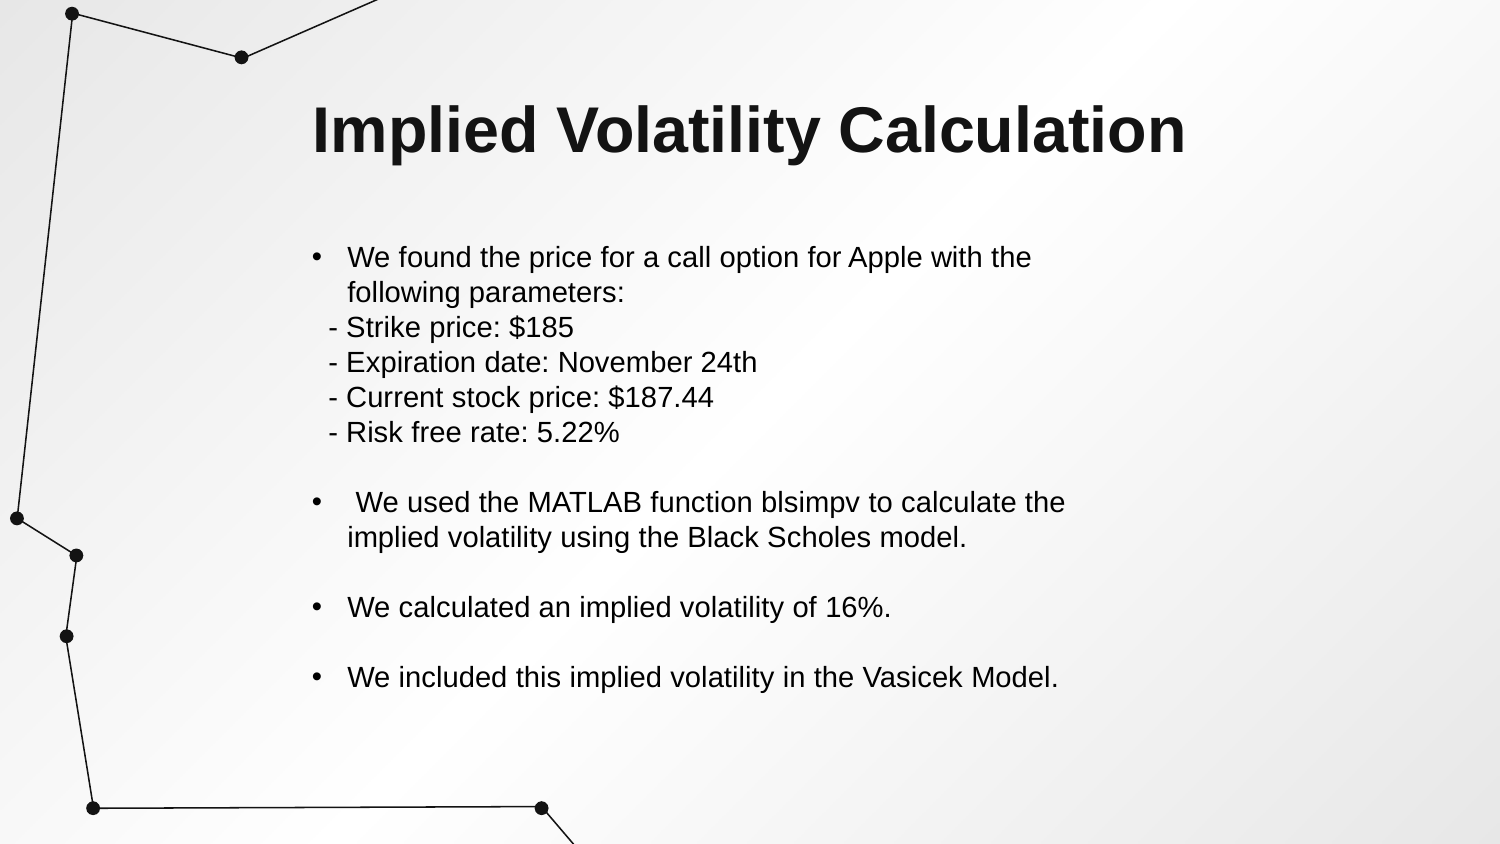

# Implied Volatility Calculation
We found the price for a call option for Apple with the following parameters:
  - Strike price: $185
  - Expiration date: November 24th
  - Current stock price: $187.44
  - Risk free rate: 5.22%

 We used the MATLAB function blsimpv to calculate the implied volatility using the Black Scholes model.

We calculated an implied volatility of 16%.

We included this implied volatility in the Vasicek Model.